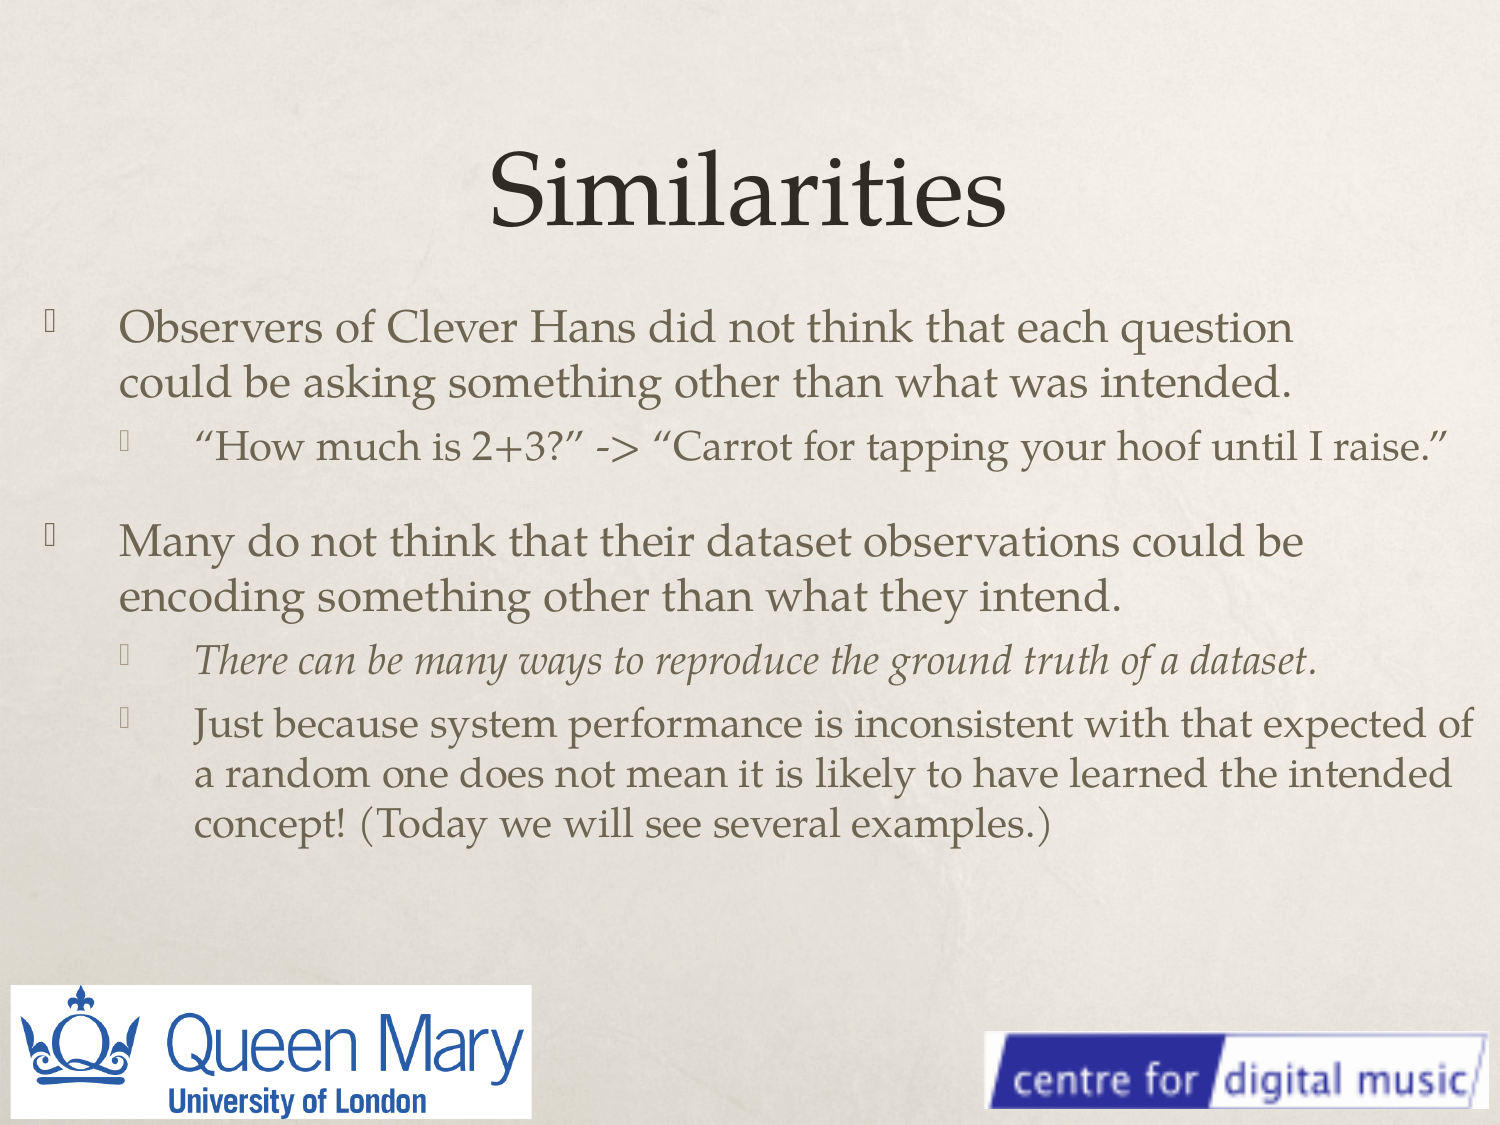

# Similarities
Observers of Clever Hans did not think that each question
could be asking something other than what was intended.
“How much is 2+3?” -> “Carrot for tapping your hoof until I raise.”
Many do not think that their dataset observations could be encoding something other than what they intend.
There can be many ways to reproduce the ground truth of a dataset.
Just because system performance is inconsistent with that expected of a random one does not mean it is likely to have learned the intended concept! (Today we will see several examples.)